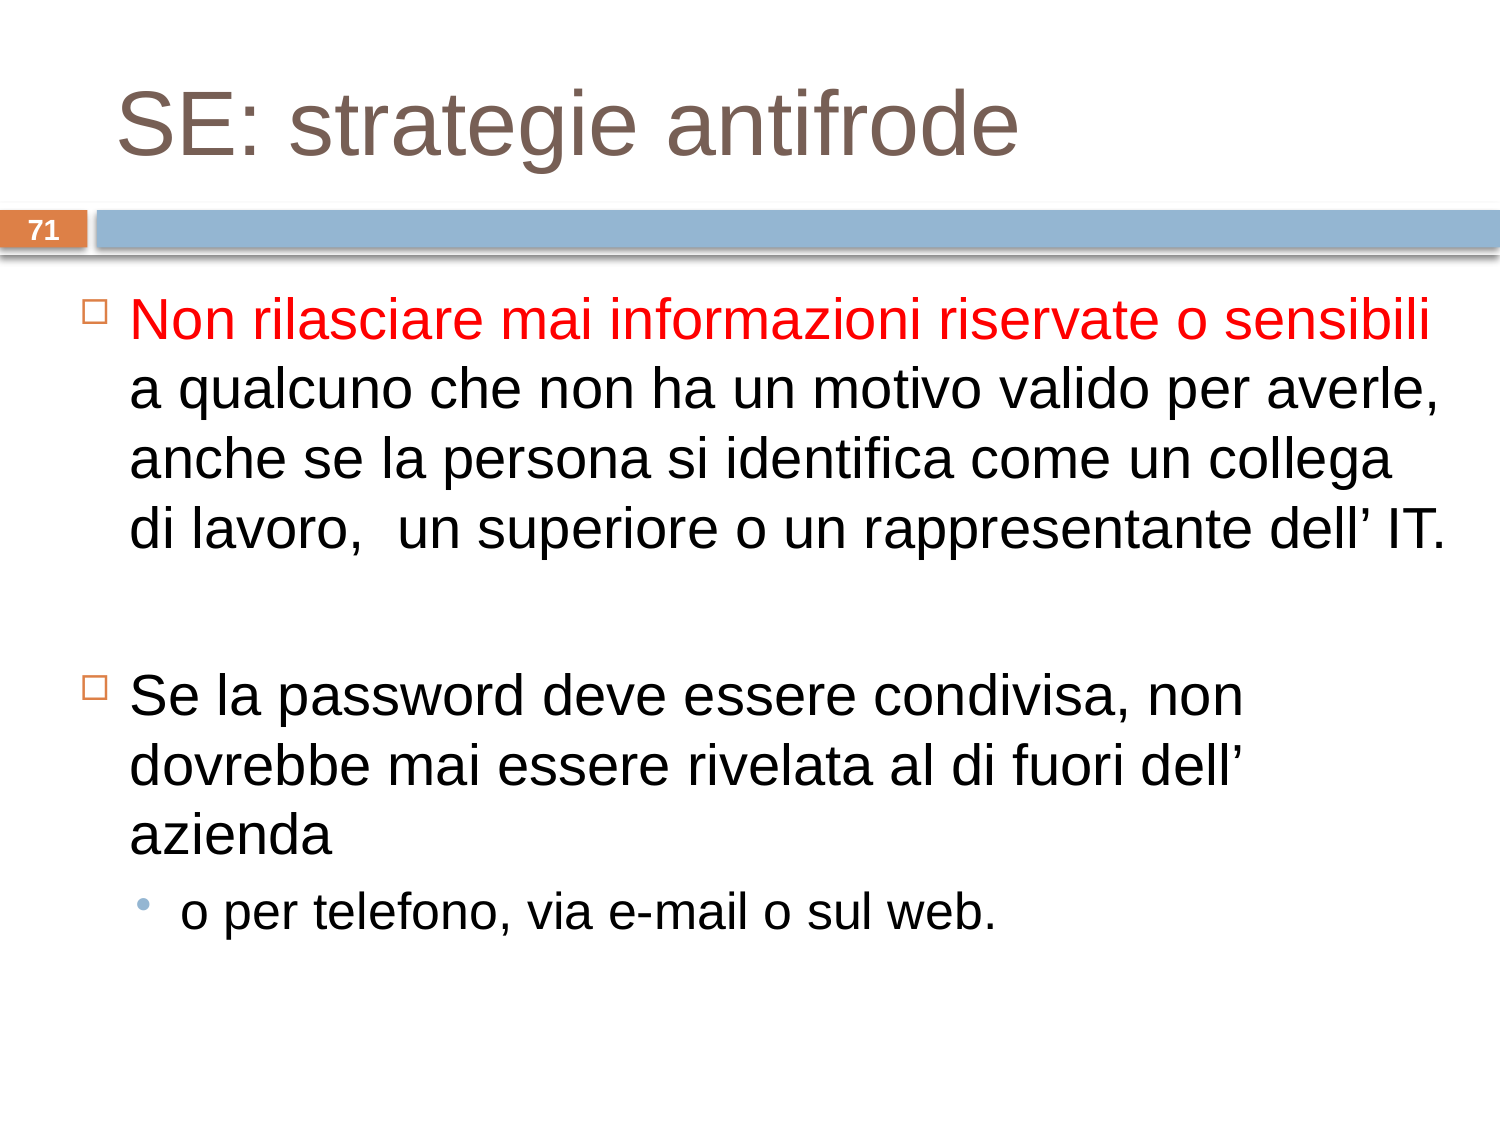

# SE: strategie antifrode
71
Non rilasciare mai informazioni riservate o sensibili a qualcuno che non ha un motivo valido per averle, anche se la persona si identifica come un collega di lavoro,  un superiore o un rappresentante dell’ IT.

Se la password deve essere condivisa, non dovrebbe mai essere rivelata al di fuori dell’ azienda
o per telefono, via e-mail o sul web.